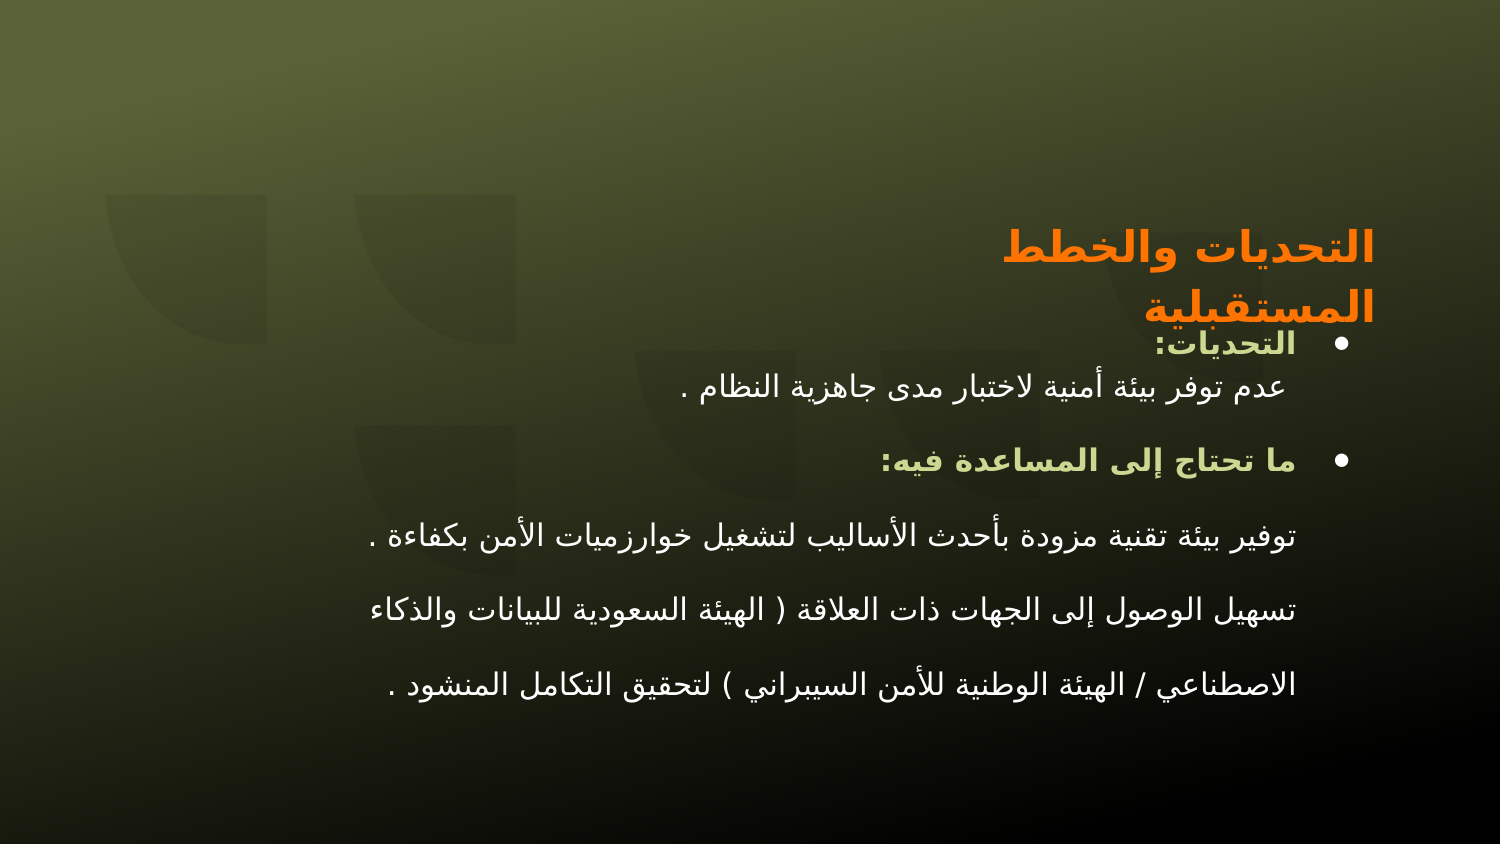

التحديات والخطط المستقبلية
التحديات:
 عدم توفر بيئة أمنية لاختبار مدى جاهزية النظام .
ما تحتاج إلى المساعدة فيه:
توفير بيئة تقنية مزودة بأحدث الأساليب لتشغيل خوارزميات الأمن بكفاءة .
تسهيل الوصول إلى الجهات ذات العلاقة ( الهيئة السعودية للبيانات والذكاء الاصطناعي / الهيئة الوطنية للأمن السيبراني ) لتحقيق التكامل المنشود .